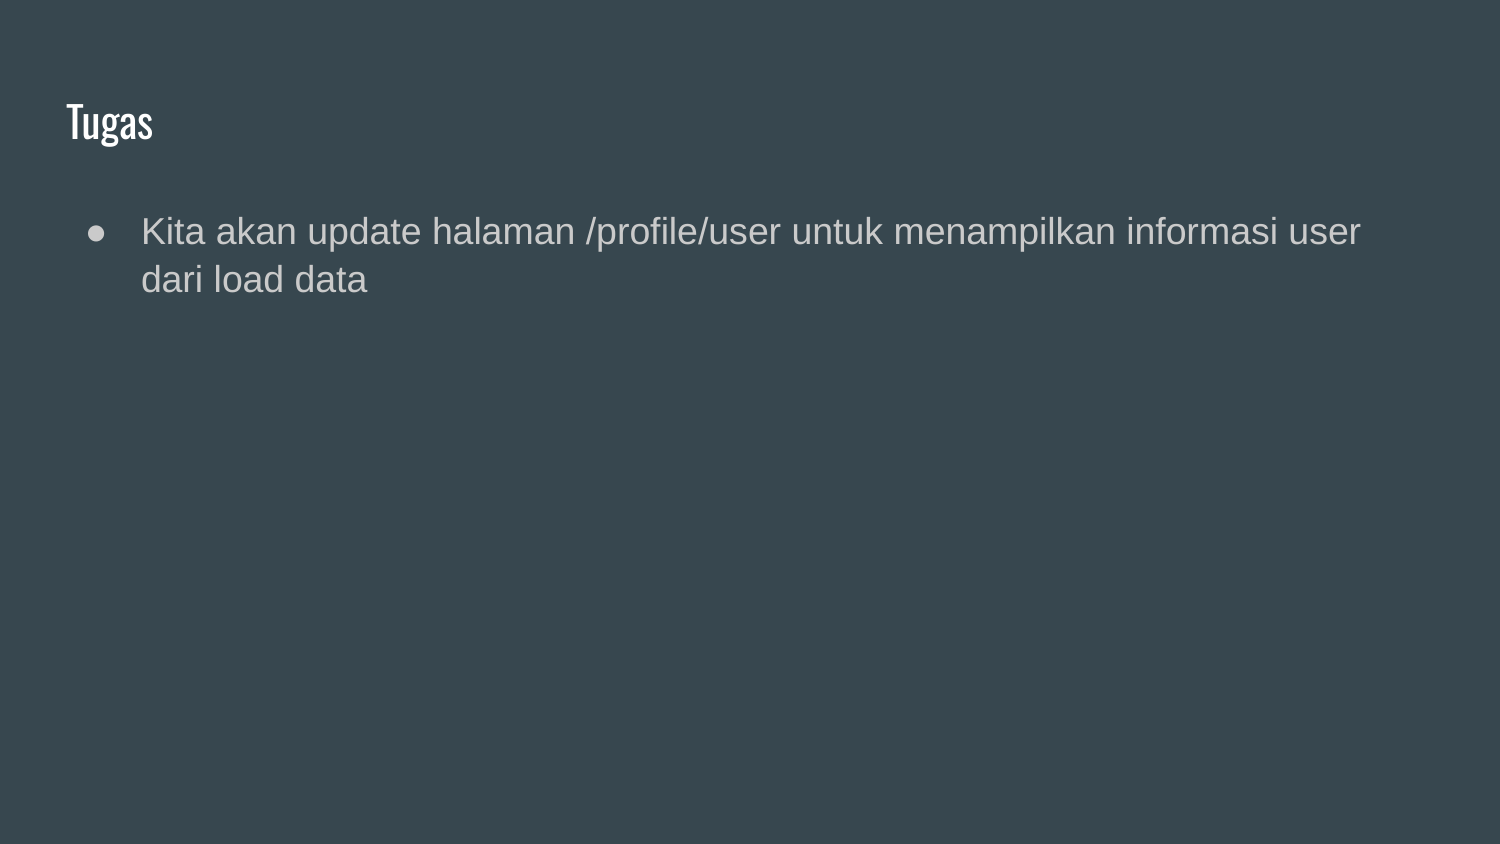

# Tugas
Kita akan update halaman /profile/user untuk menampilkan informasi user dari load data